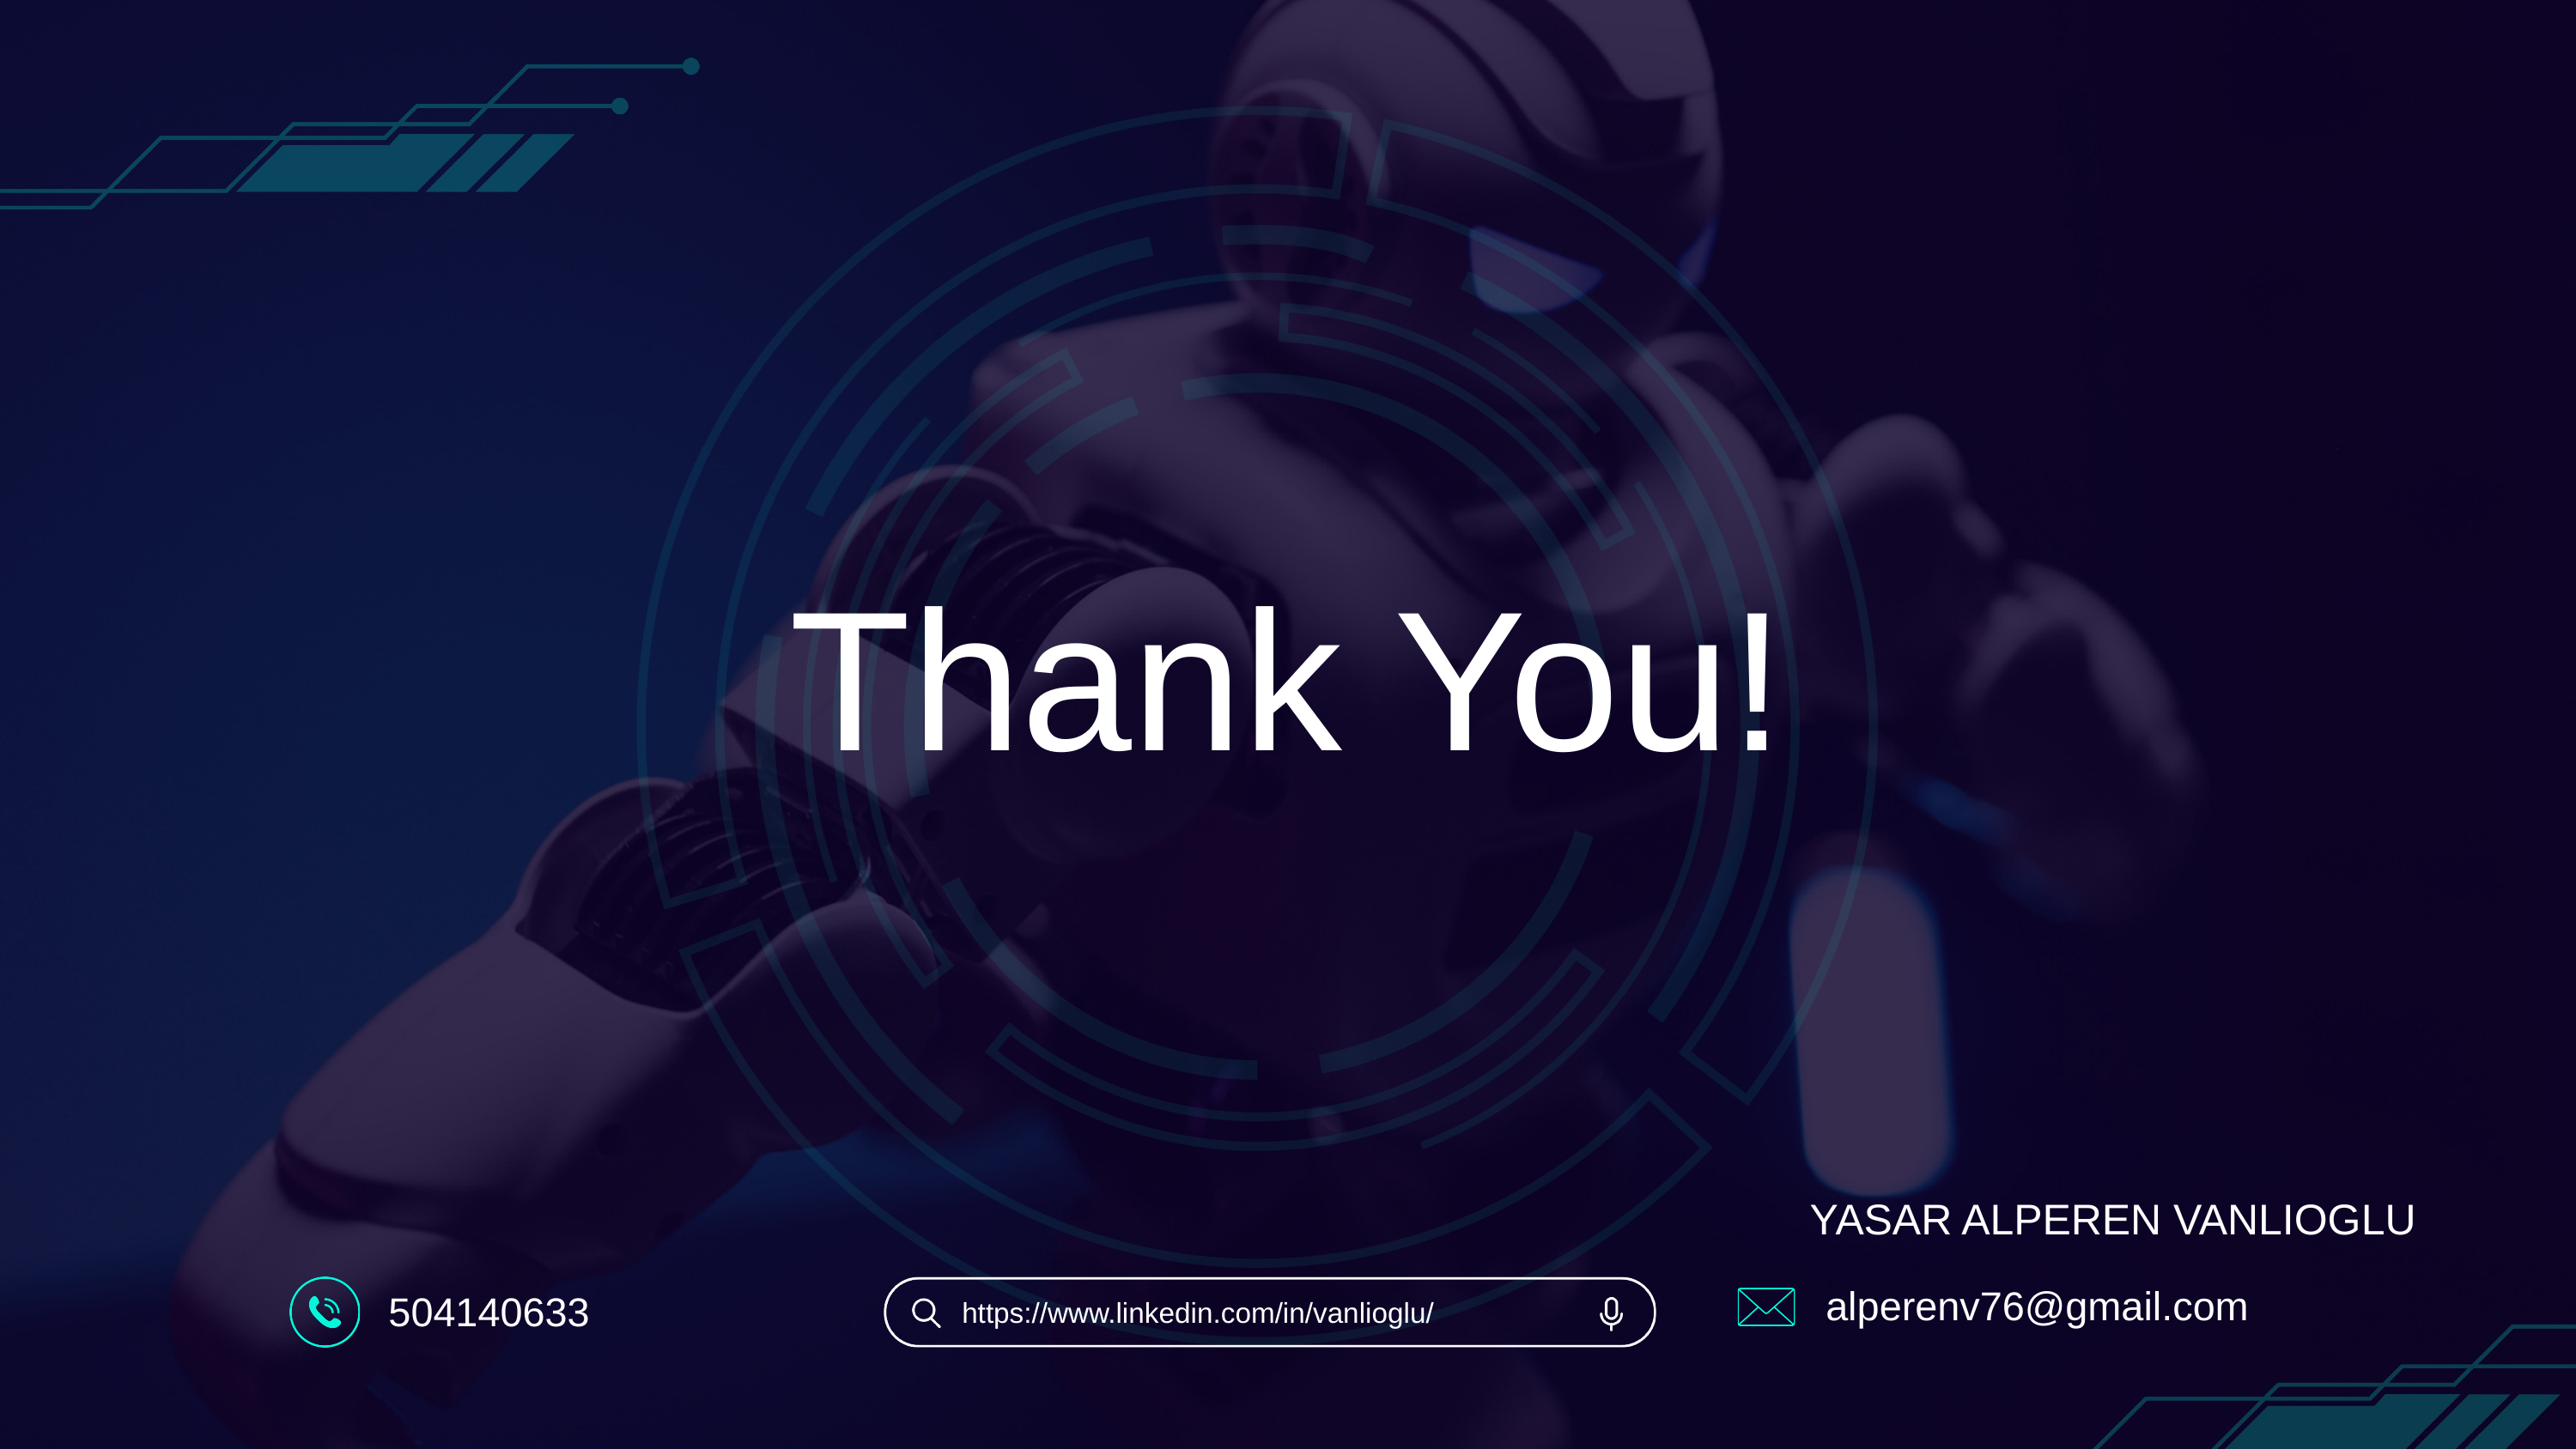

Thank You!
YASAR ALPEREN VANLIOGLU

https://www.linkedin.com/in/vanlioglu/
alperenv76@gmail.com
504140633